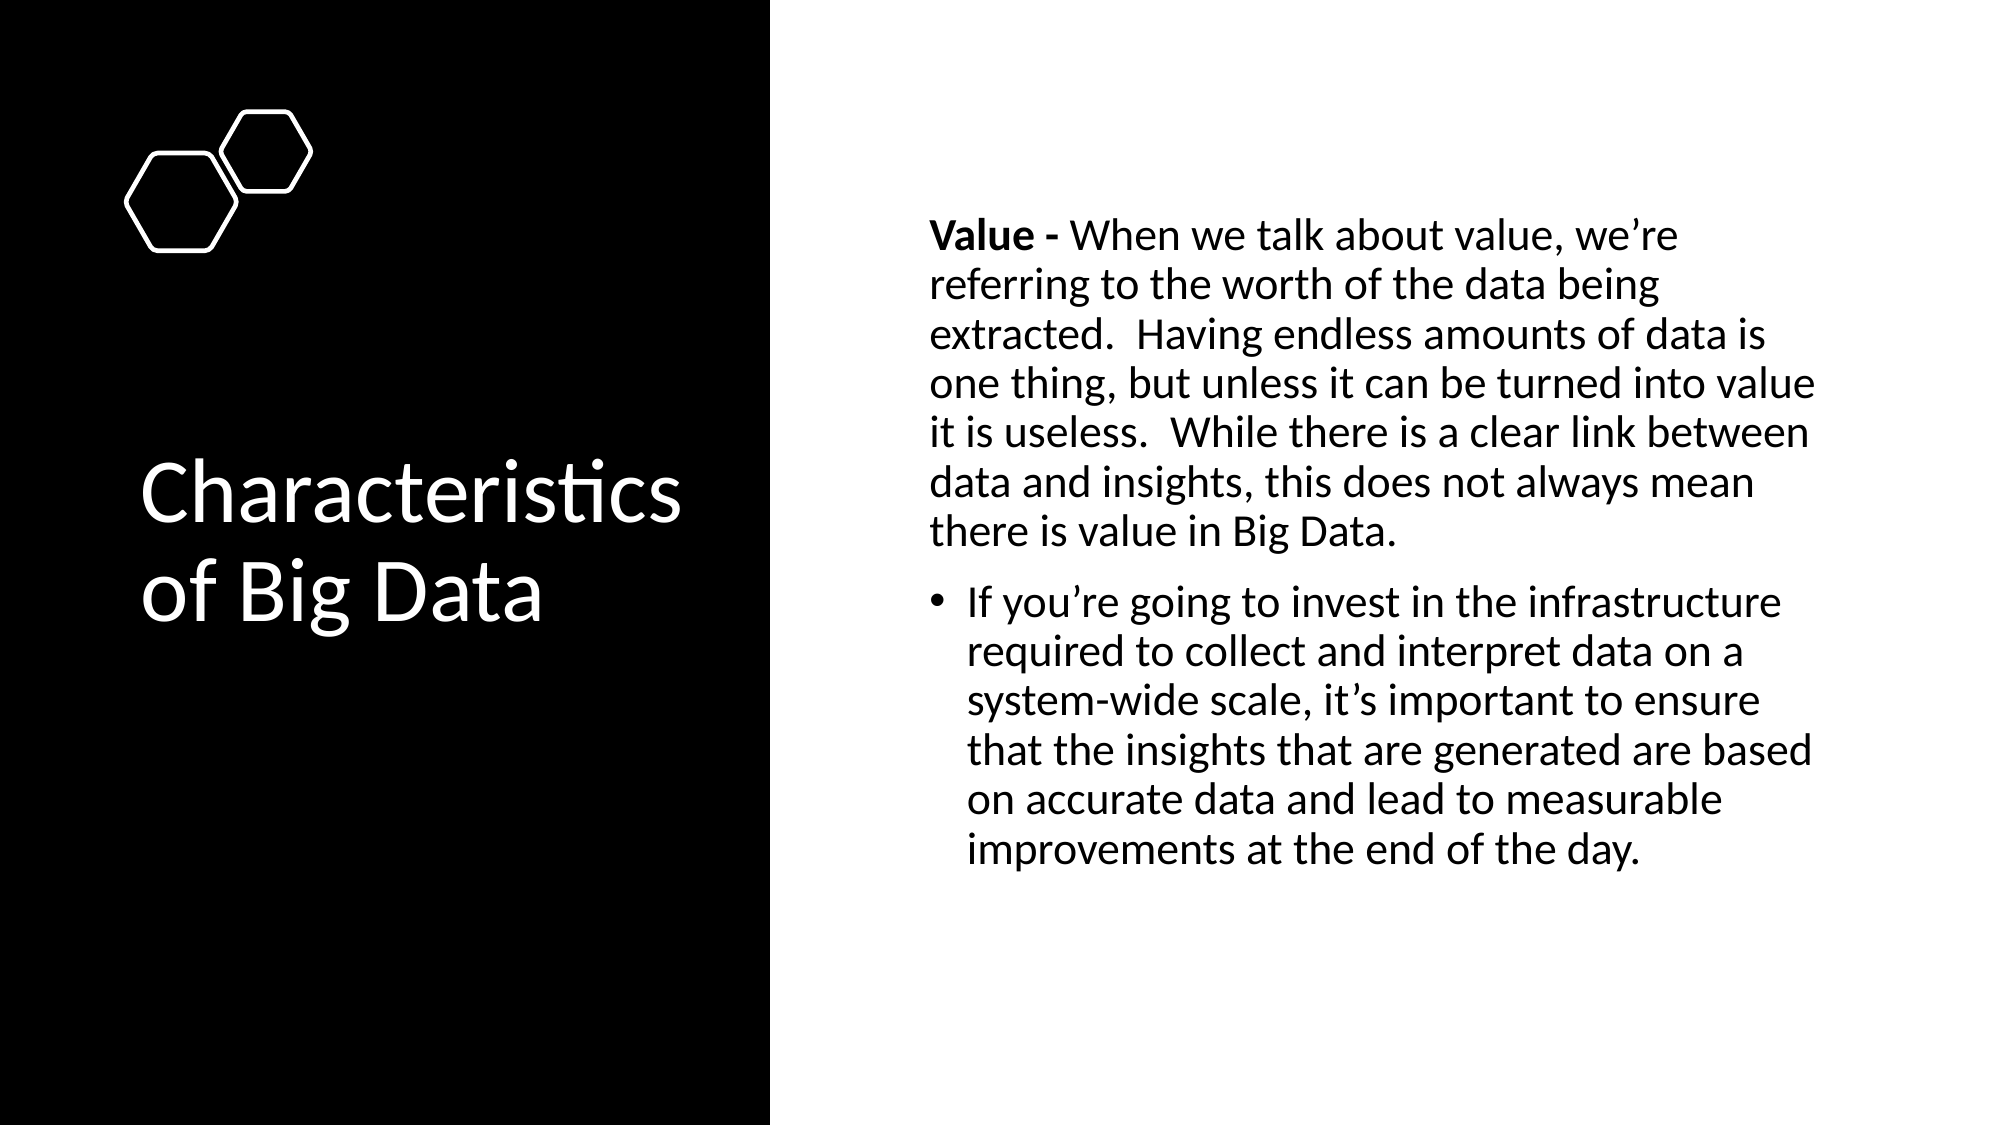

# Characteristics of Big Data
Value - When we talk about value, we’re referring to the worth of the data being extracted.  Having endless amounts of data is one thing, but unless it can be turned into value it is useless.  While there is a clear link between data and insights, this does not always mean there is value in Big Data.
If you’re going to invest in the infrastructure required to collect and interpret data on a system-wide scale, it’s important to ensure that the insights that are generated are based on accurate data and lead to measurable improvements at the end of the day.